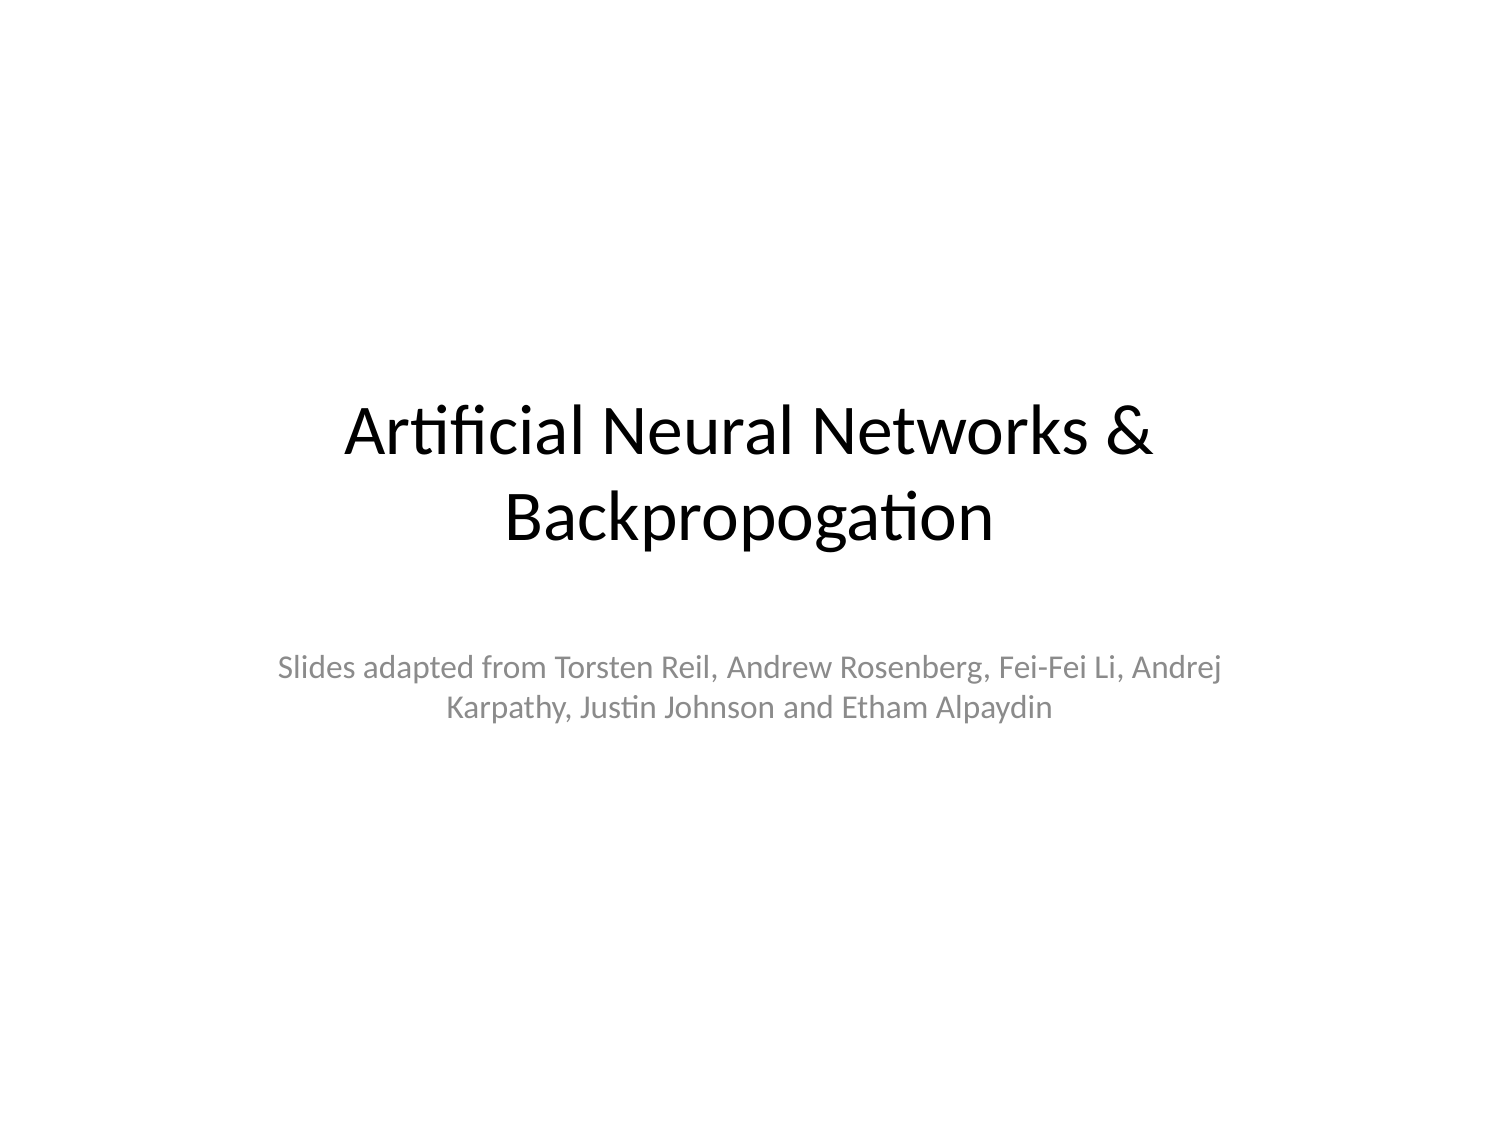

# Artificial Neural Networks & Backpropogation
Slides adapted from Torsten Reil, Andrew Rosenberg, Fei-Fei Li, Andrej Karpathy, Justin Johnson and Etham Alpaydin